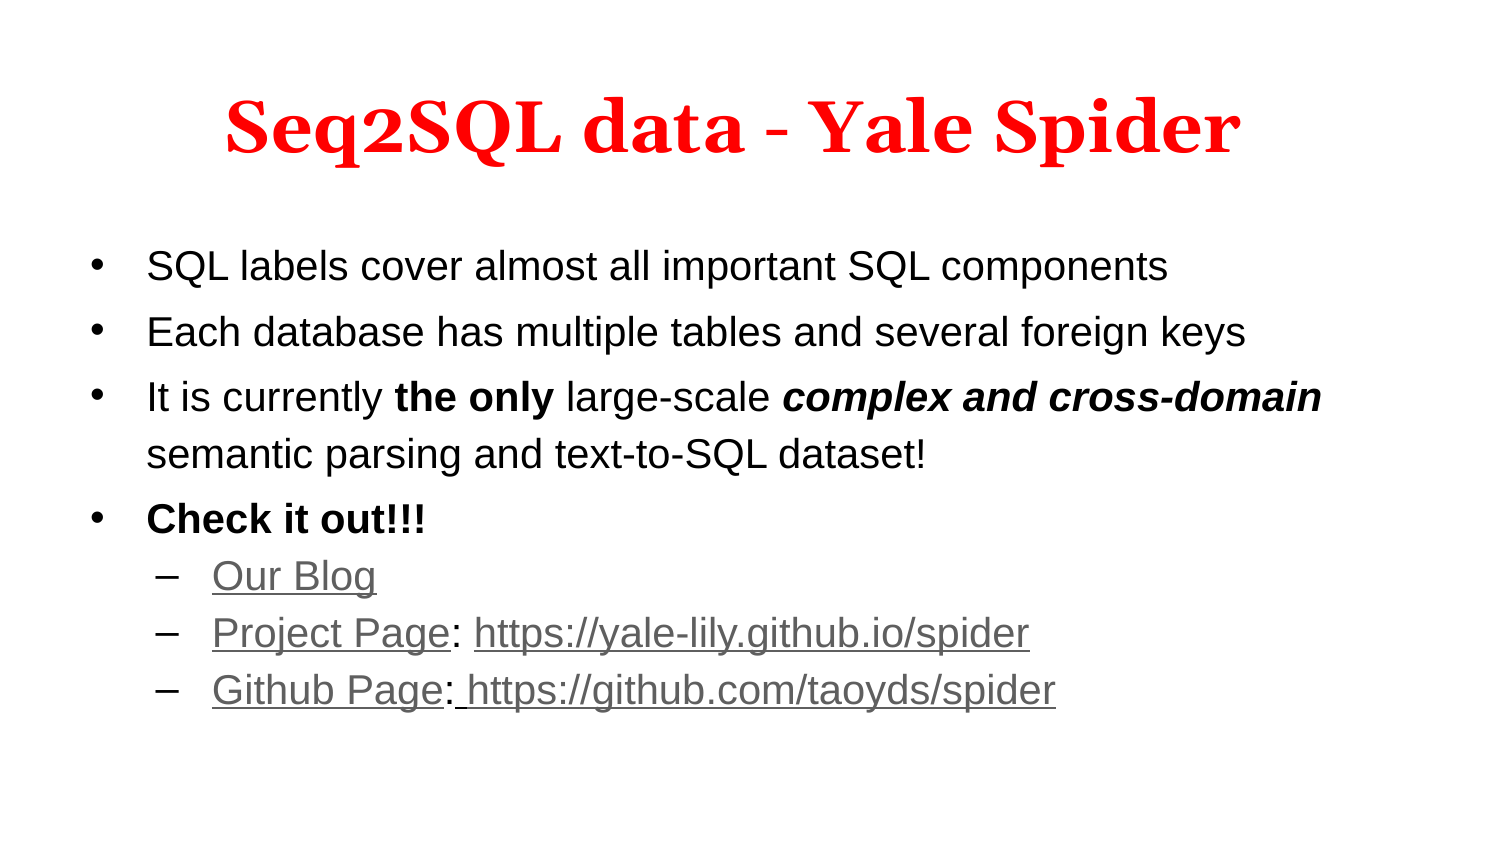

# Seq2SQL data - Yale Spider
SQL labels cover almost all important SQL components
Each database has multiple tables and several foreign keys
It is currently the only large-scale complex and cross-domain semantic parsing and text-to-SQL dataset!
Check it out!!!
Our Blog
Project Page: https://yale-lily.github.io/spider
Github Page: https://github.com/taoyds/spider